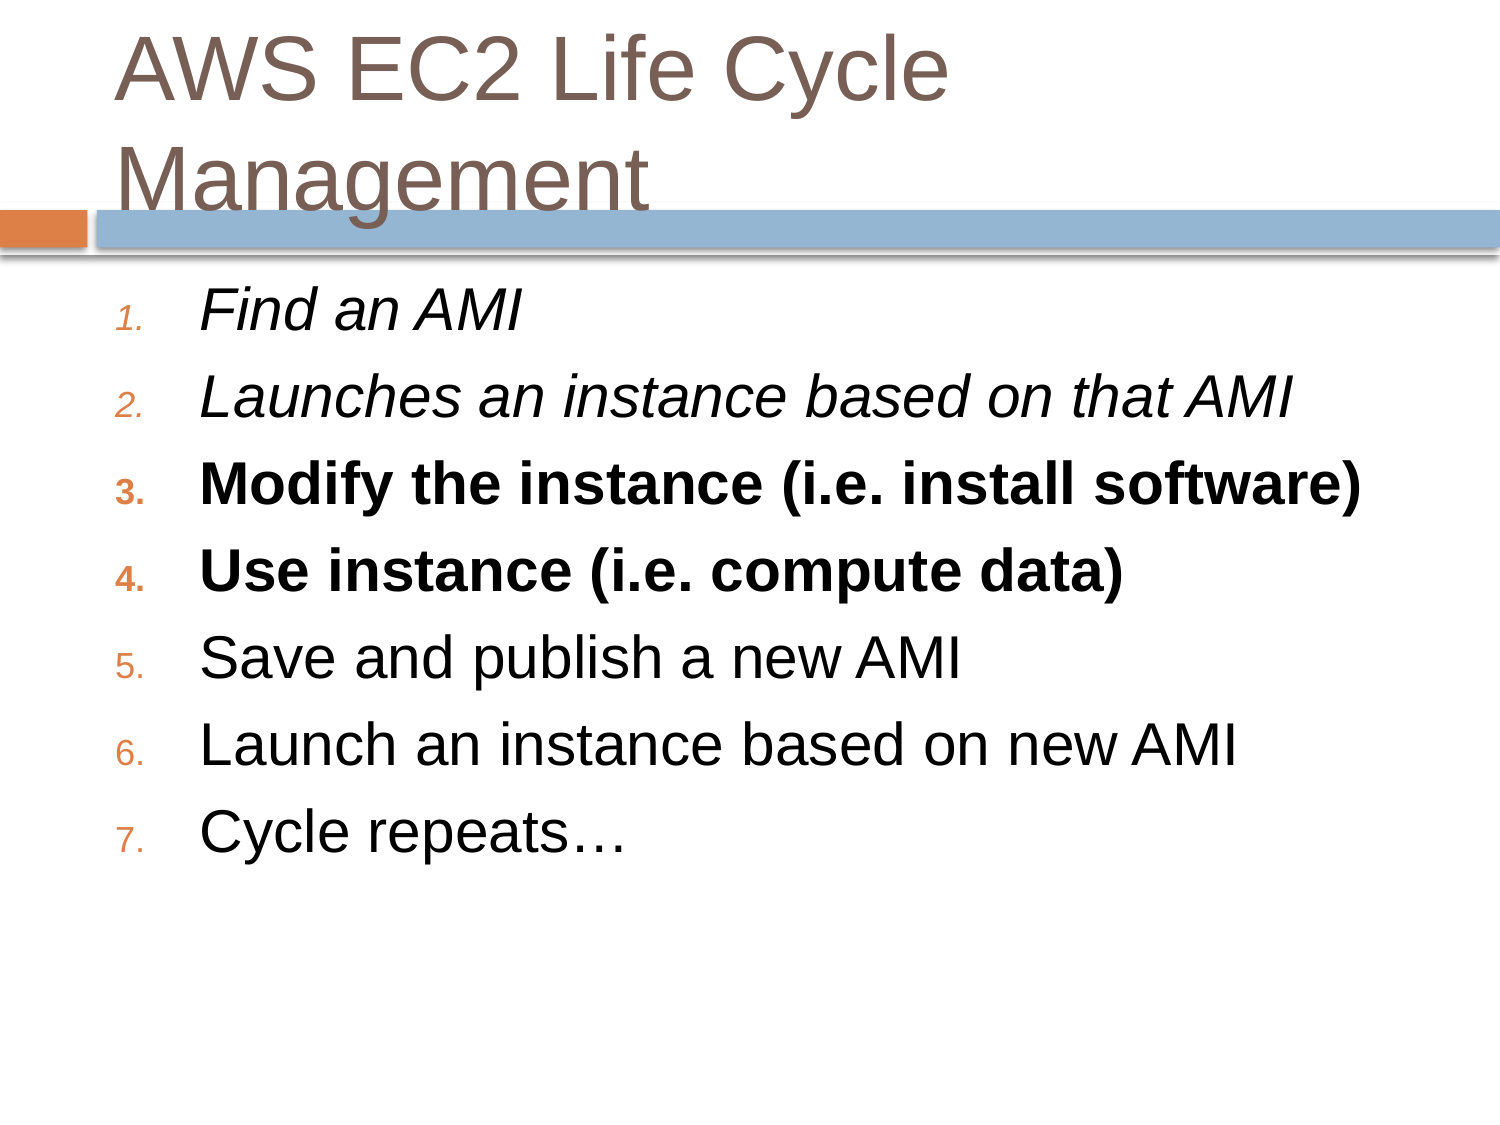

# AWS EC2 Life Cycle Management
Find an AMI
Launches an instance based on that AMI
Modify the instance (i.e. install software)
Use instance (i.e. compute data)
Save and publish a new AMI
Launch an instance based on new AMI
Cycle repeats…